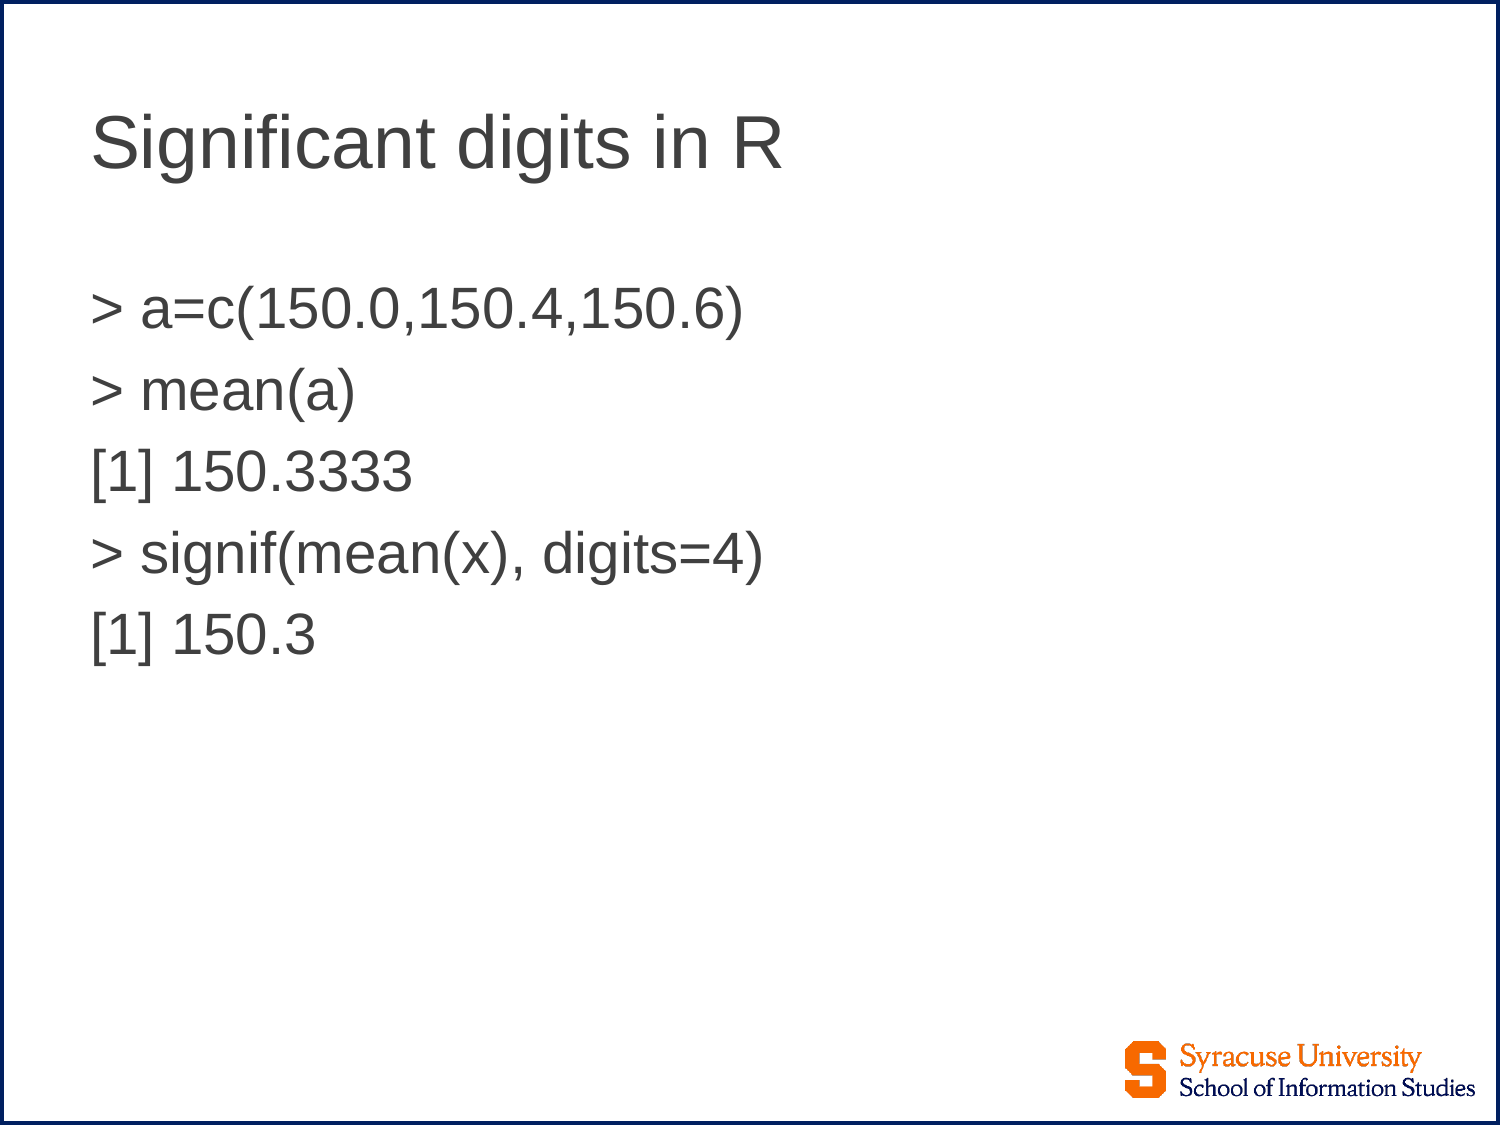

# Significant digits in R
> a=c(150.0,150.4,150.6)
> mean(a)
[1] 150.3333
> signif(mean(x), digits=4)
[1] 150.3